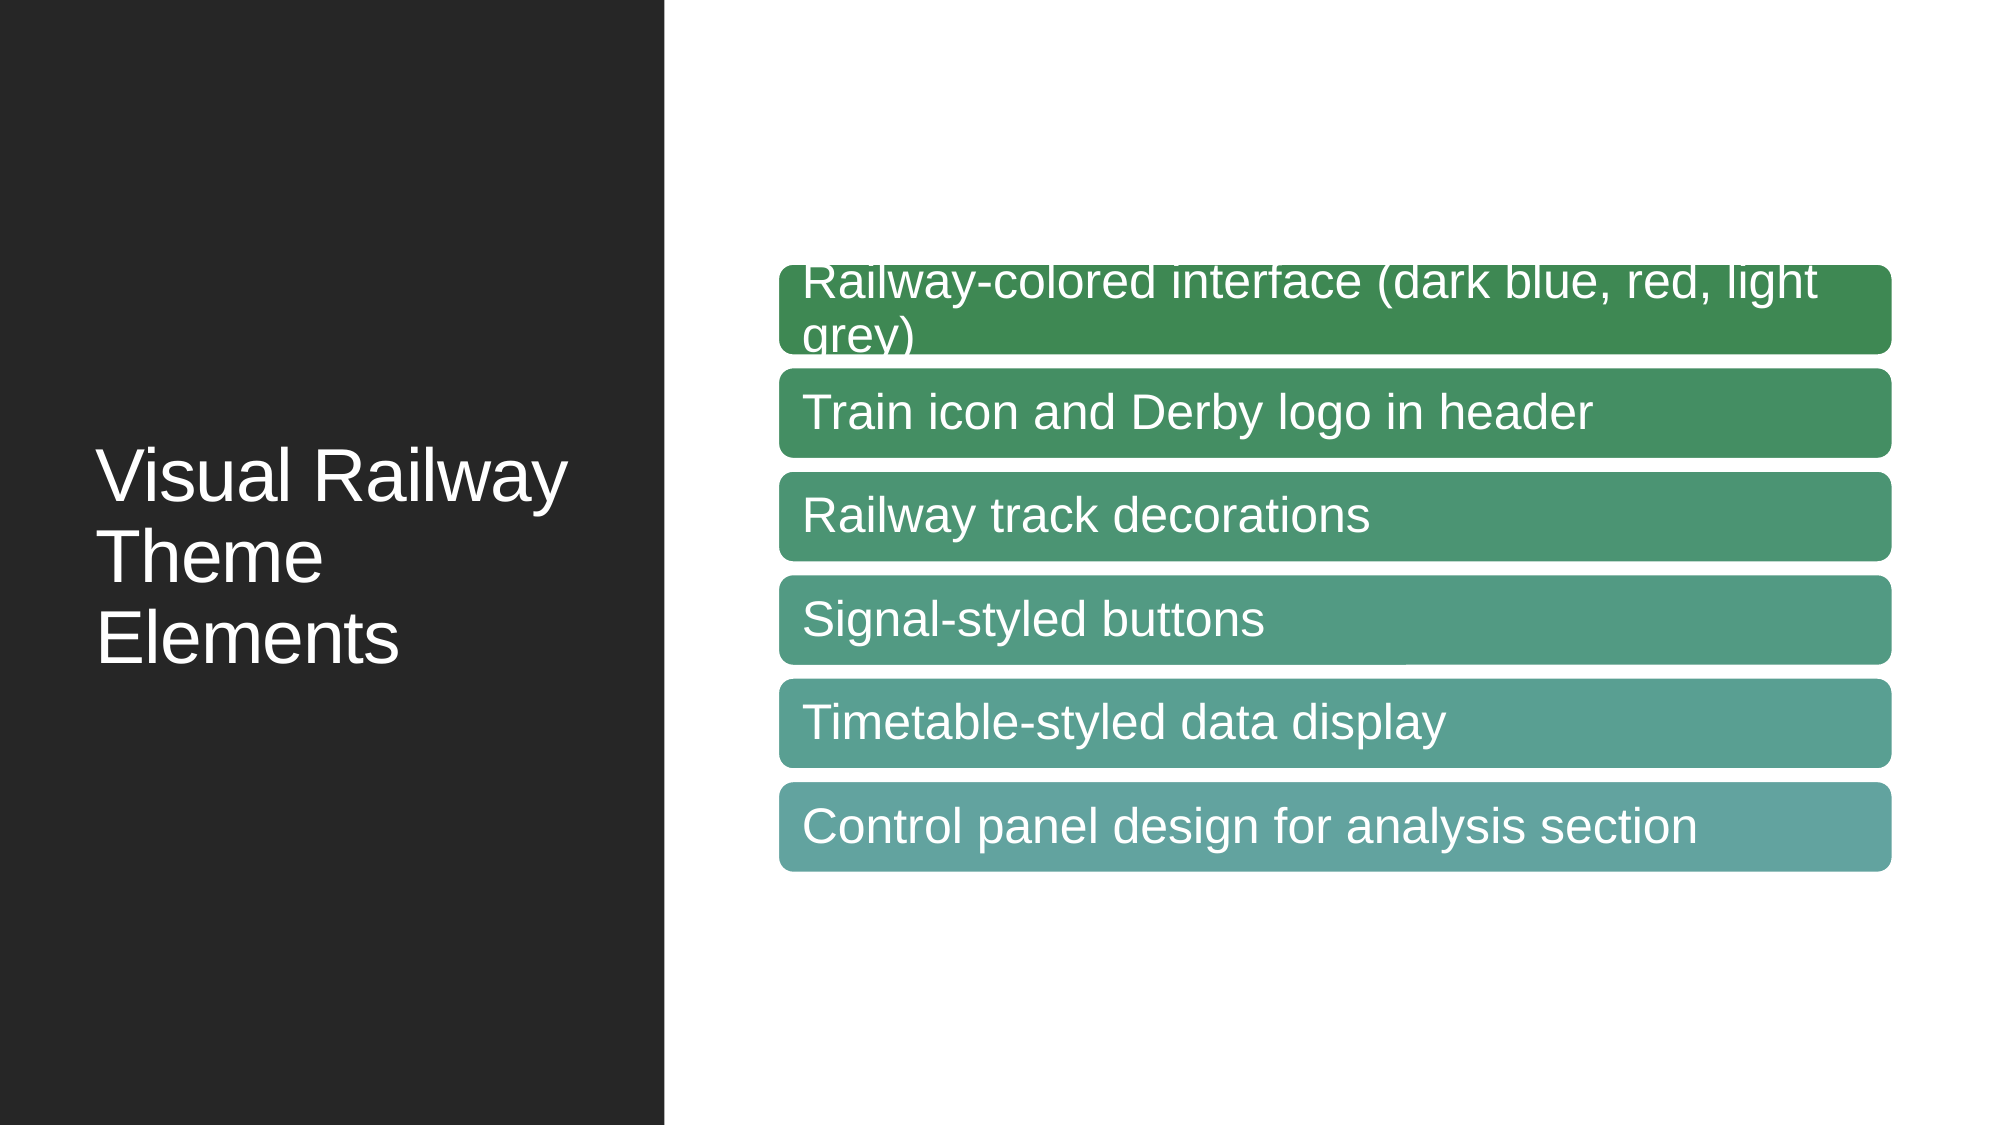

# Visual Railway Theme Elements
Railway-colored interface (dark blue, red, light grey)
Train icon and Derby logo in header
Railway track decorations
Signal-styled buttons
Timetable-styled data display
Control panel design for analysis section